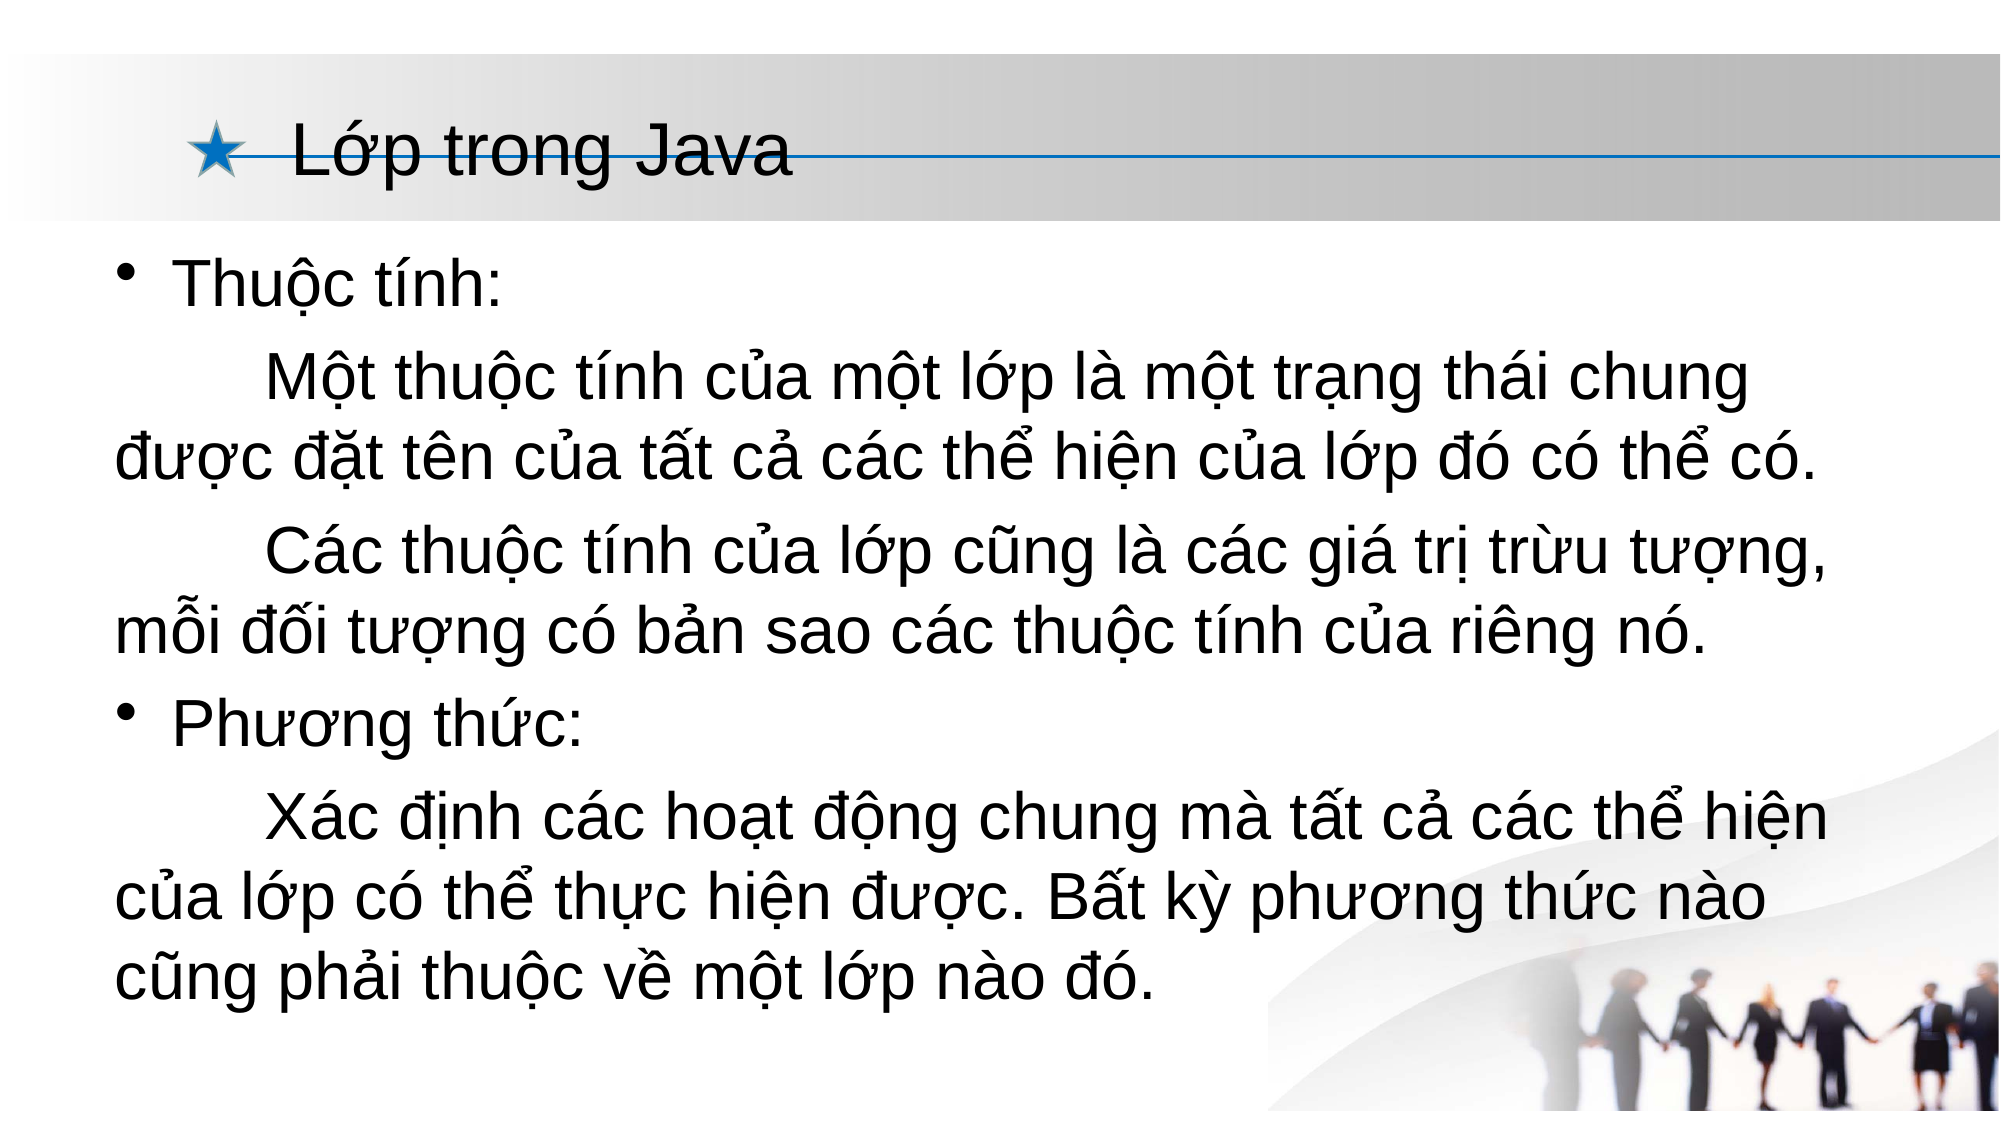

# Lớp trong Java
Thuộc tính:
	Một thuộc tính của một lớp là một trạng thái chung được đặt tên của tất cả các thể hiện của lớp đó có thể có.
	Các thuộc tính của lớp cũng là các giá trị trừu tượng, mỗi đối tượng có bản sao các thuộc tính của riêng nó.
Phương thức:
	Xác định các hoạt động chung mà tất cả các thể hiện của lớp có thể thực hiện được. Bất kỳ phương thức nào cũng phải thuộc về một lớp nào đó.
4